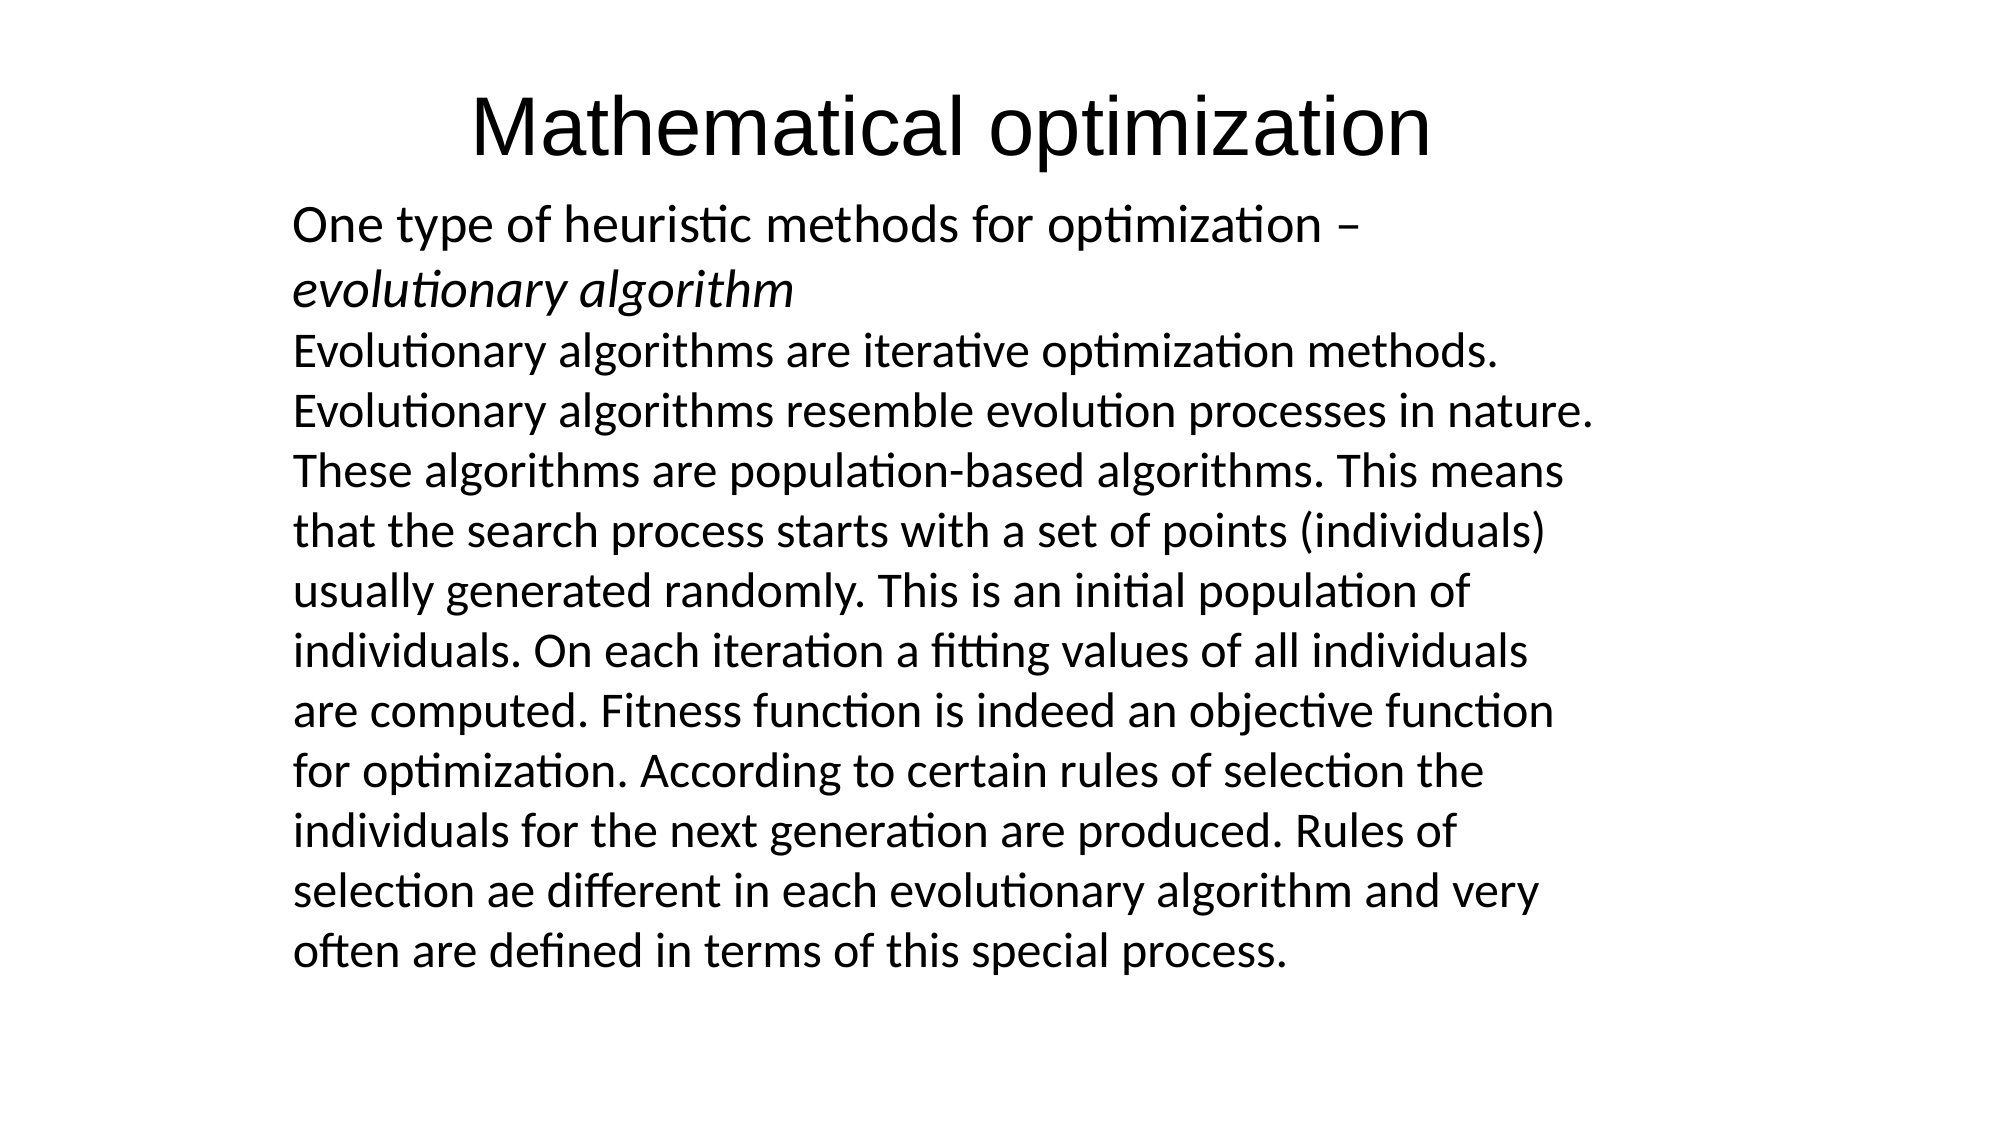

Mathematical optimization
One type of heuristic methods for optimization – evolutionary algorithm
Evolutionary algorithms are iterative optimization methods. Evolutionary algorithms resemble evolution processes in nature. These algorithms are population-based algorithms. This means that the search process starts with a set of points (individuals) usually generated randomly. This is an initial population of individuals. On each iteration a fitting values of all individuals are computed. Fitness function is indeed an objective function for optimization. According to certain rules of selection the individuals for the next generation are produced. Rules of selection ae different in each evolutionary algorithm and very often are defined in terms of this special process.